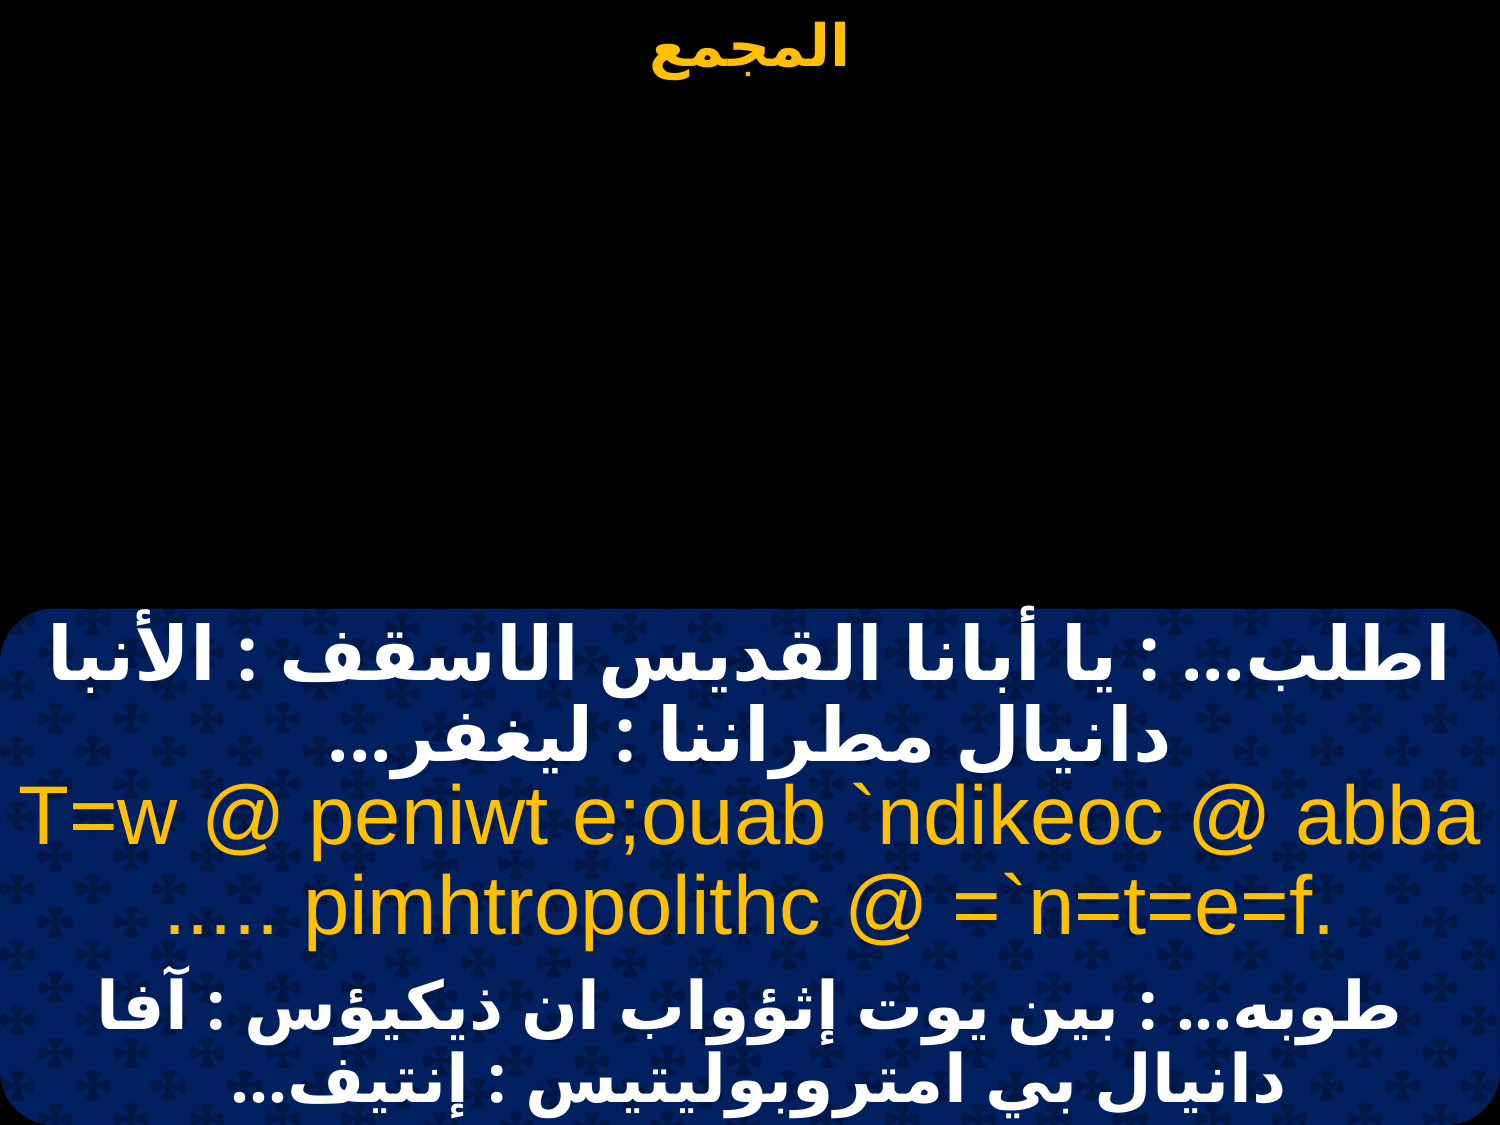

#
اطلب... : يا أبانا القديس الاسقف : الأنبا دانيال مطراننا : ليغفر...
T=w @ peniwt e;ouab `ndikeoc @ abba ..... pimhtropolithc @ =`n=t=e=f.
طوبه... : بين يوت إثؤواب ان ذيكيؤس : آفا دانيال بي امتروبوليتيس : إنتيف...